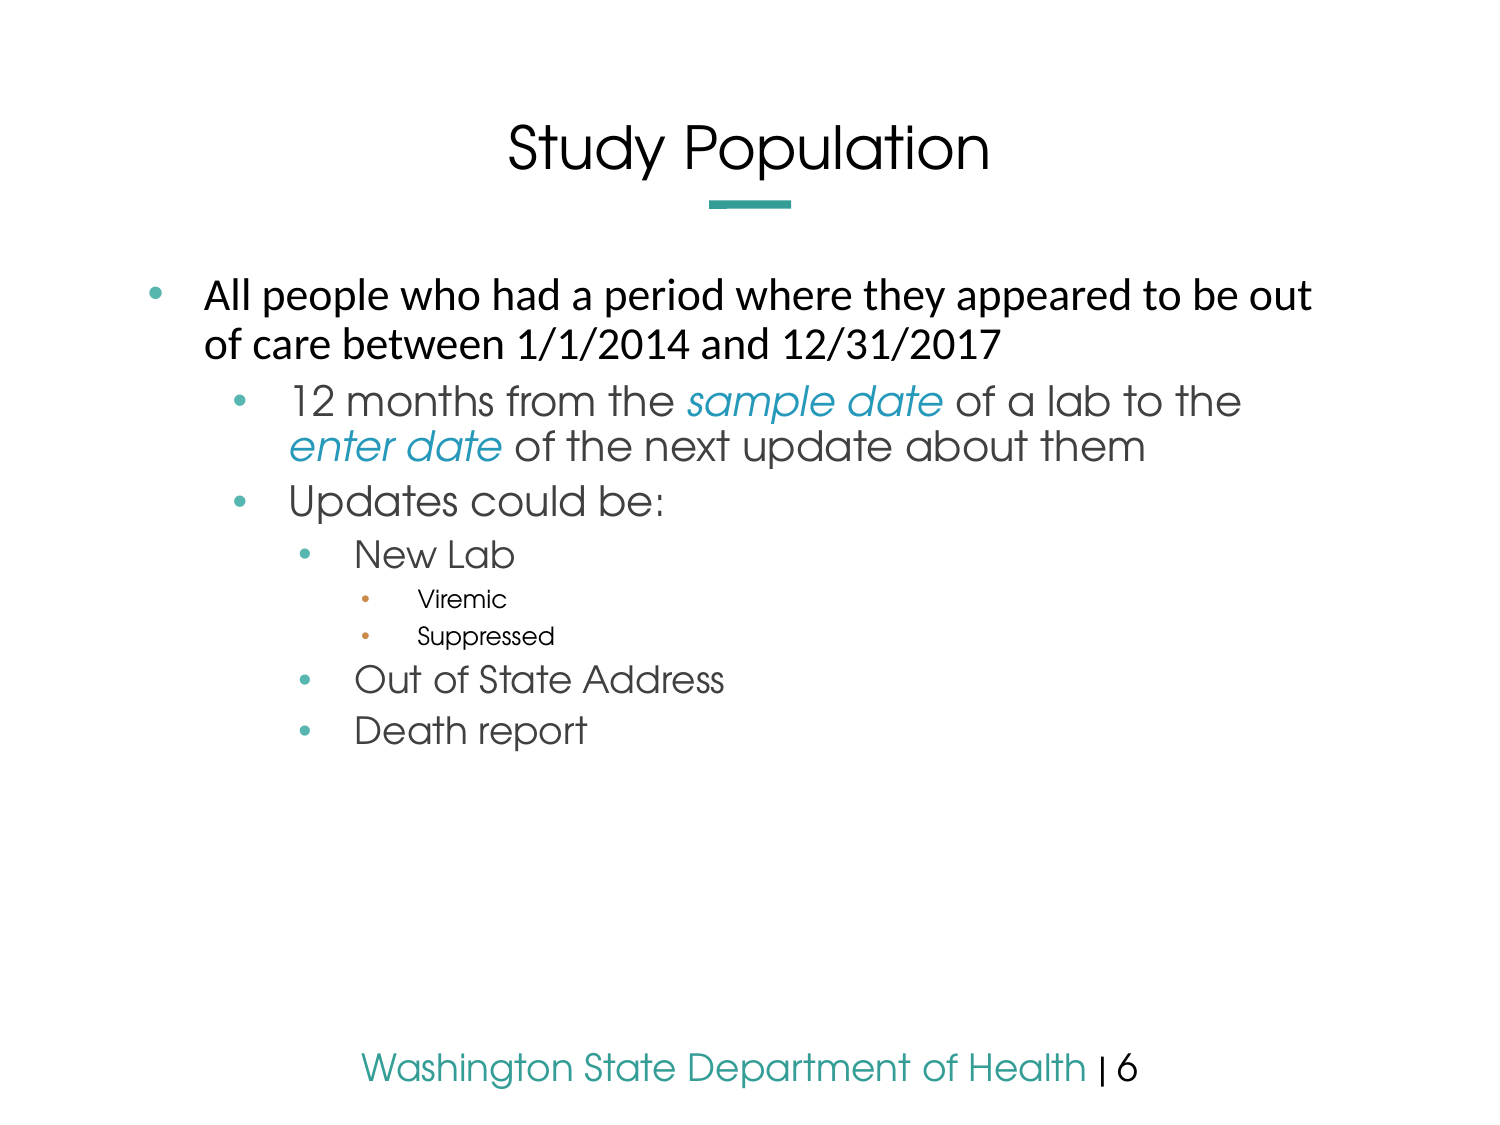

# Study Population
All people who had a period where they appeared to be out of care between 1/1/2014 and 12/31/2017
12 months from the sample date of a lab to the enter date of the next update about them
Updates could be:
New Lab
Viremic
Suppressed
Out of State Address
Death report